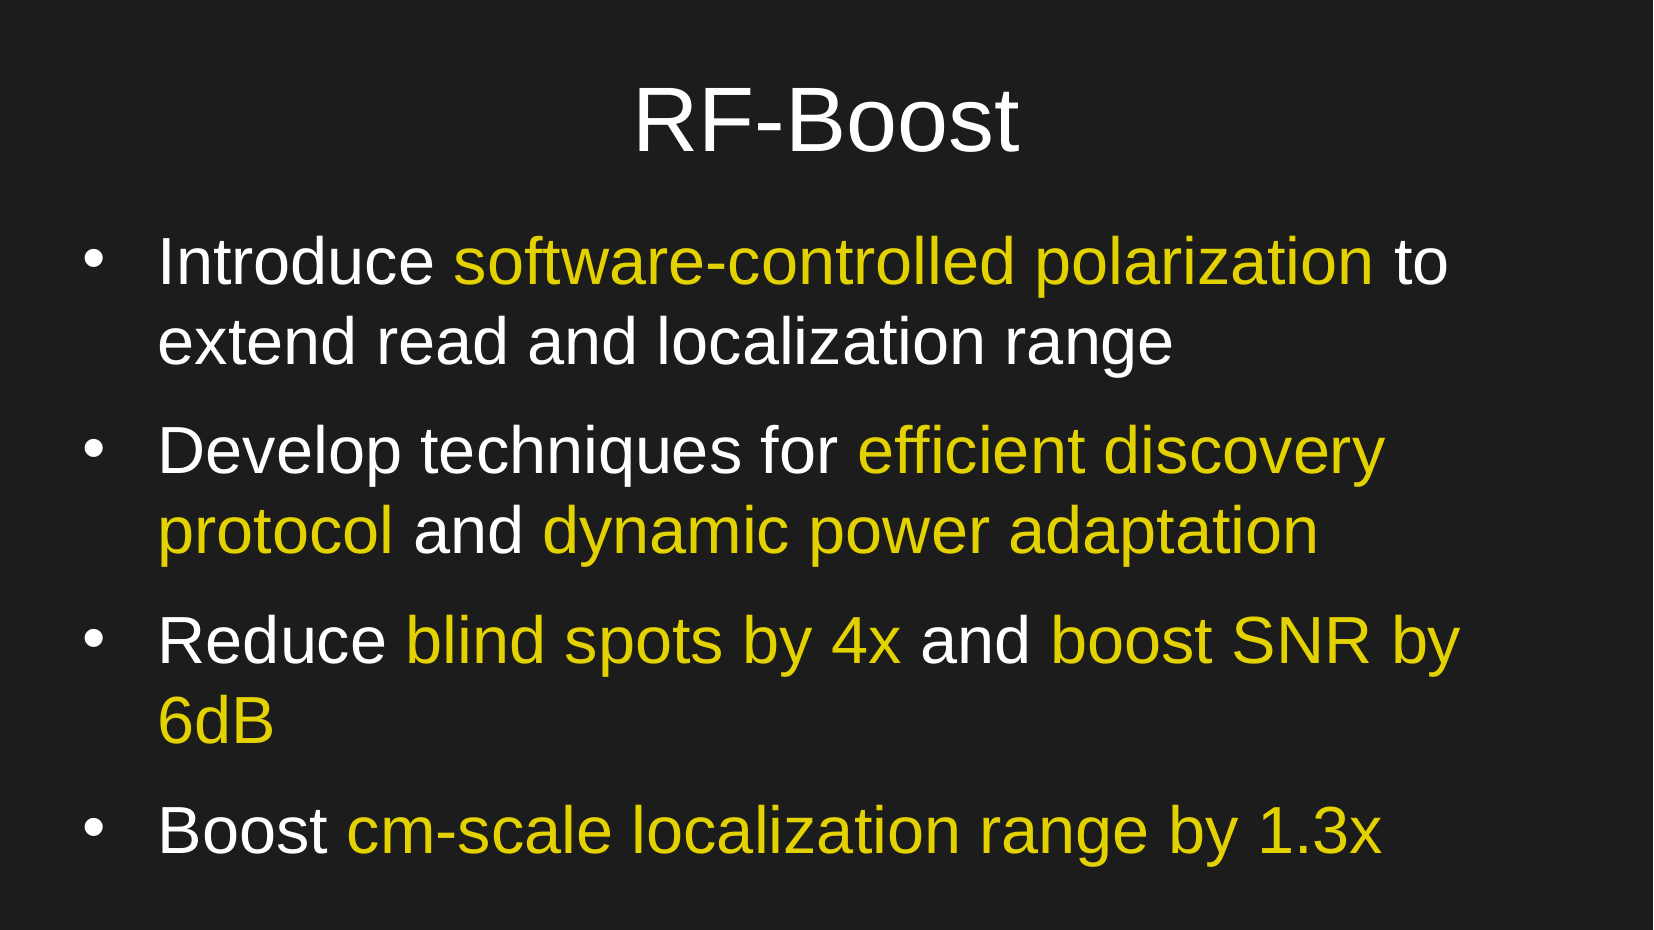

RF-Boost
Introduce software-controlled polarization to extend read and localization range
Develop techniques for efficient discovery protocol and dynamic power adaptation
Reduce blind spots by 4x and boost SNR by 6dB
Boost cm-scale localization range by 1.3x